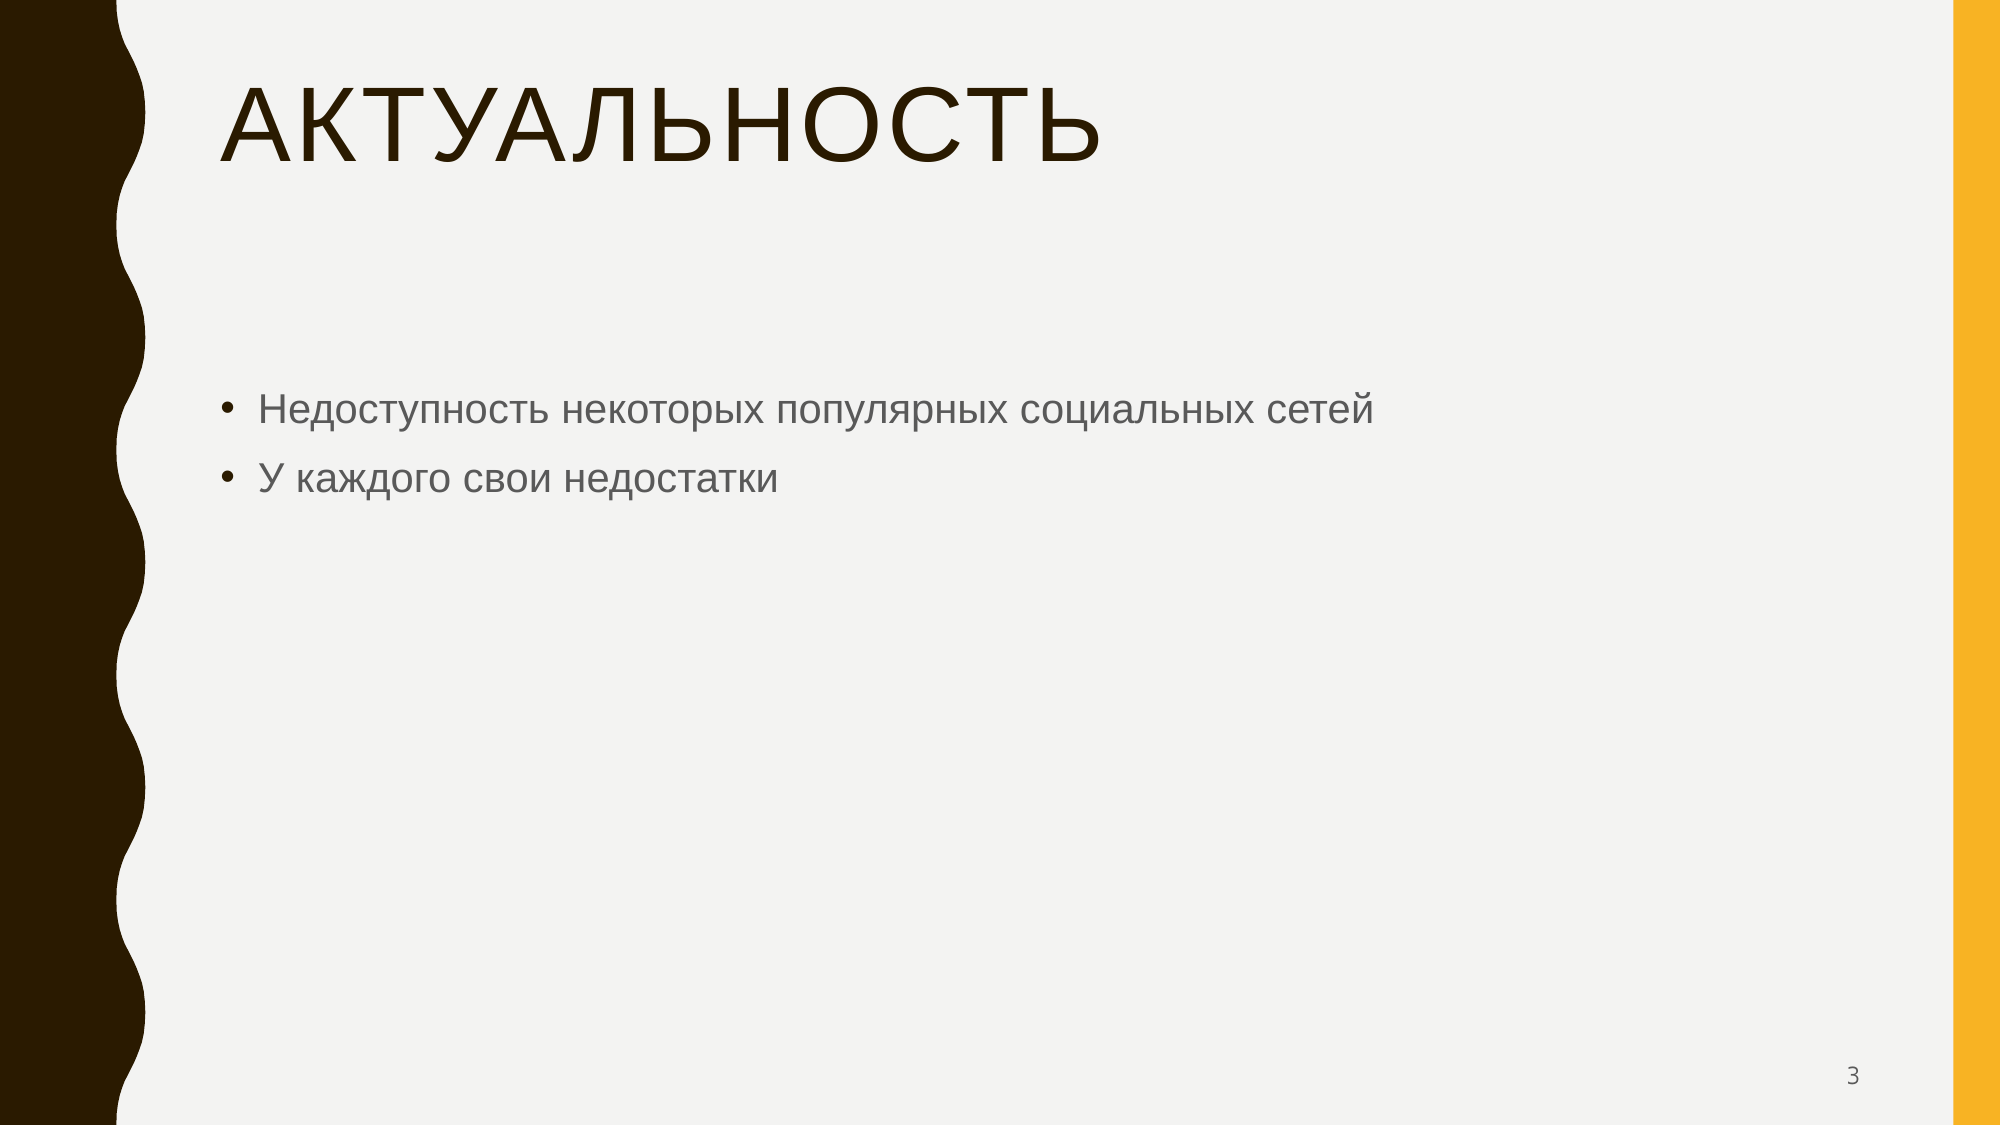

# актуальность
Недоступность некоторых популярных социальных сетей
У каждого свои недостатки

3